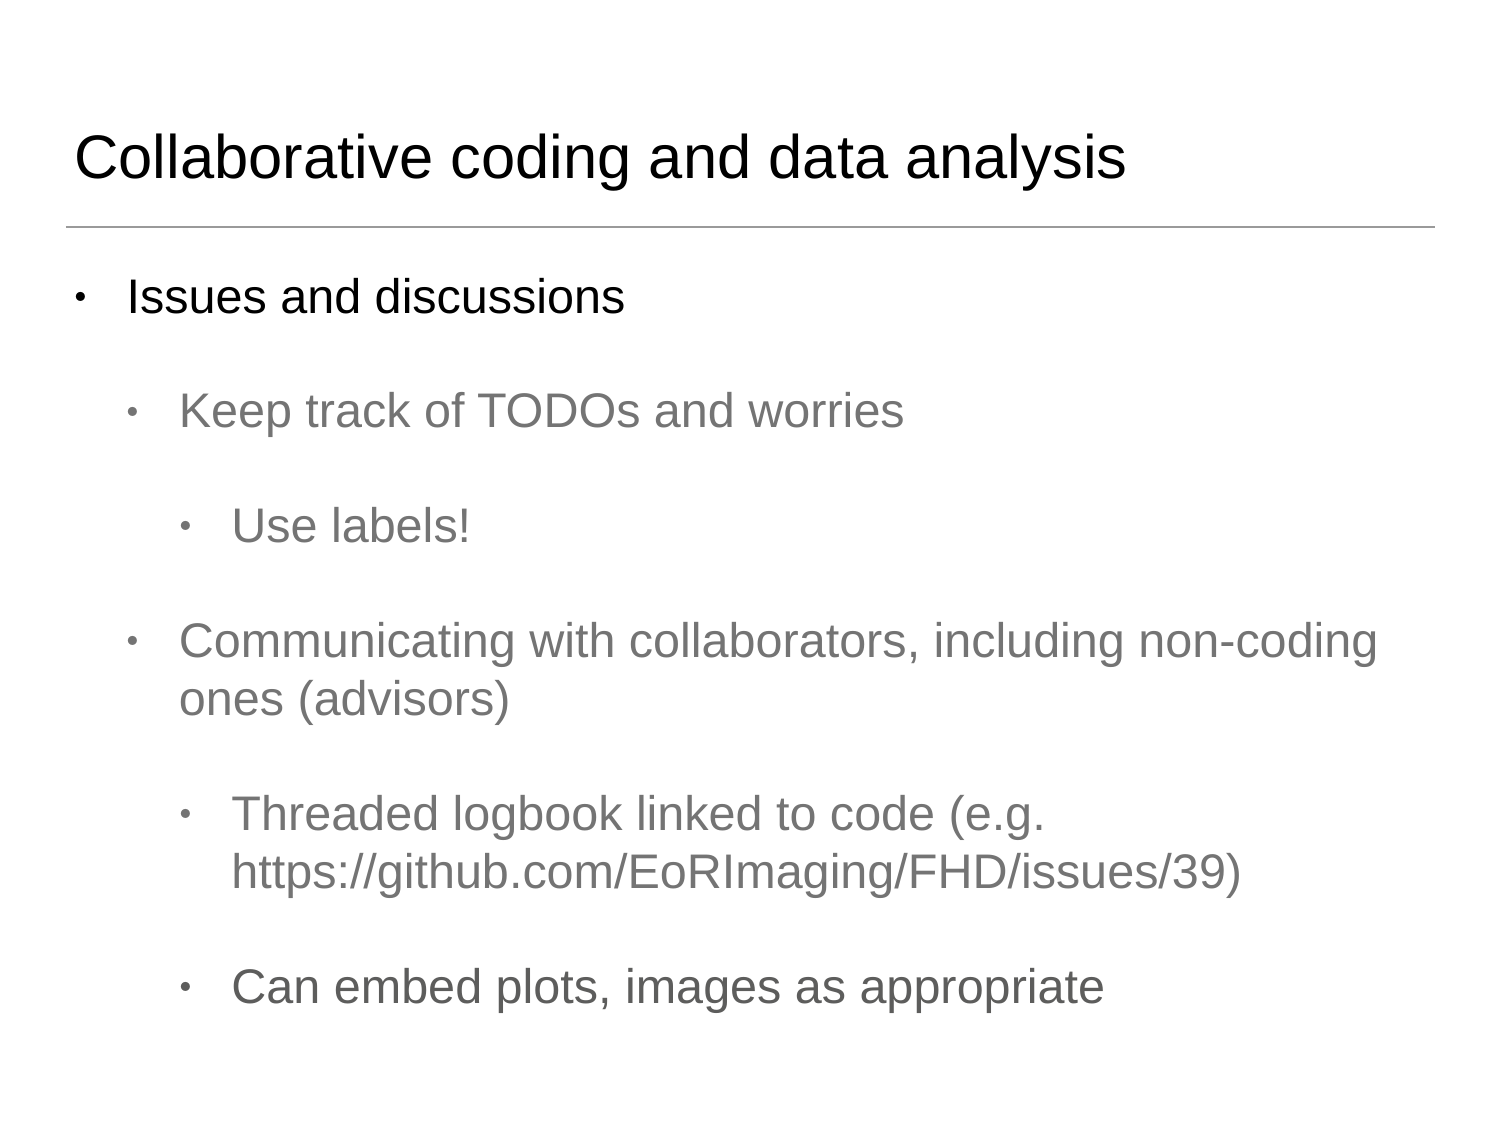

# Collaborative coding and data analysis
Issues and discussions
Keep track of TODOs and worries
Use labels!
Communicating with collaborators, including non-coding ones (advisors)
Threaded logbook linked to code (e.g. https://github.com/EoRImaging/FHD/issues/39)
Can embed plots, images as appropriate